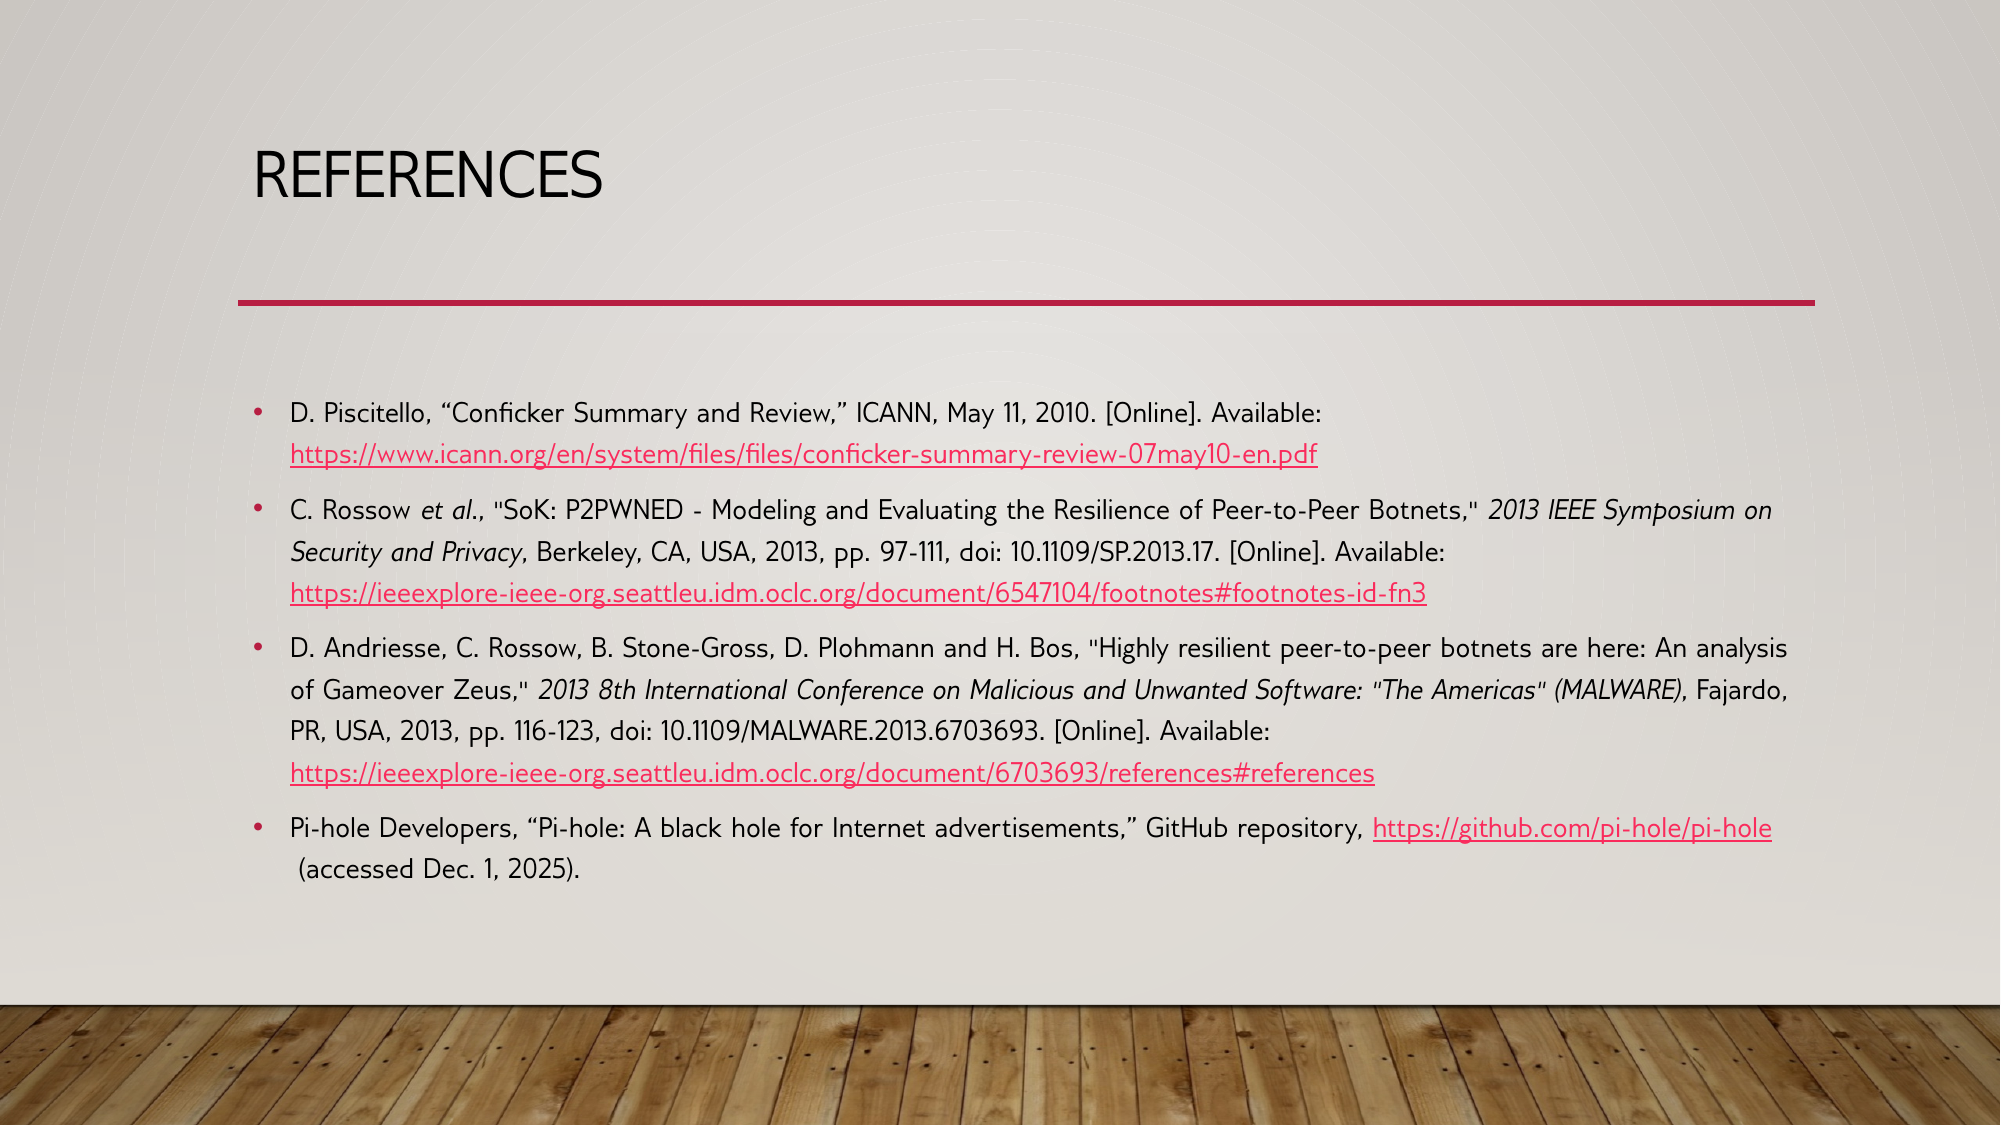

# References

D. Piscitello, “Conficker Summary and Review,” ICANN, May 11, 2010. [Online]. Available: https://www.icann.org/en/system/files/files/conficker-summary-review-07may10-en.pdf
C. Rossow et al., "SoK: P2PWNED - Modeling and Evaluating the Resilience of Peer-to-Peer Botnets," 2013 IEEE Symposium on Security and Privacy, Berkeley, CA, USA, 2013, pp. 97-111, doi: 10.1109/SP.2013.17. [Online]. Available: https://ieeexplore-ieee-org.seattleu.idm.oclc.org/document/6547104/footnotes#footnotes-id-fn3
D. Andriesse, C. Rossow, B. Stone-Gross, D. Plohmann and H. Bos, "Highly resilient peer-to-peer botnets are here: An analysis of Gameover Zeus," 2013 8th International Conference on Malicious and Unwanted Software: "The Americas" (MALWARE), Fajardo, PR, USA, 2013, pp. 116-123, doi: 10.1109/MALWARE.2013.6703693. [Online]. Available: https://ieeexplore-ieee-org.seattleu.idm.oclc.org/document/6703693/references#references
Pi-hole Developers, “Pi-hole: A black hole for Internet advertisements,” GitHub repository, https://github.com/pi-hole/pi-hole (accessed Dec. 1, 2025).